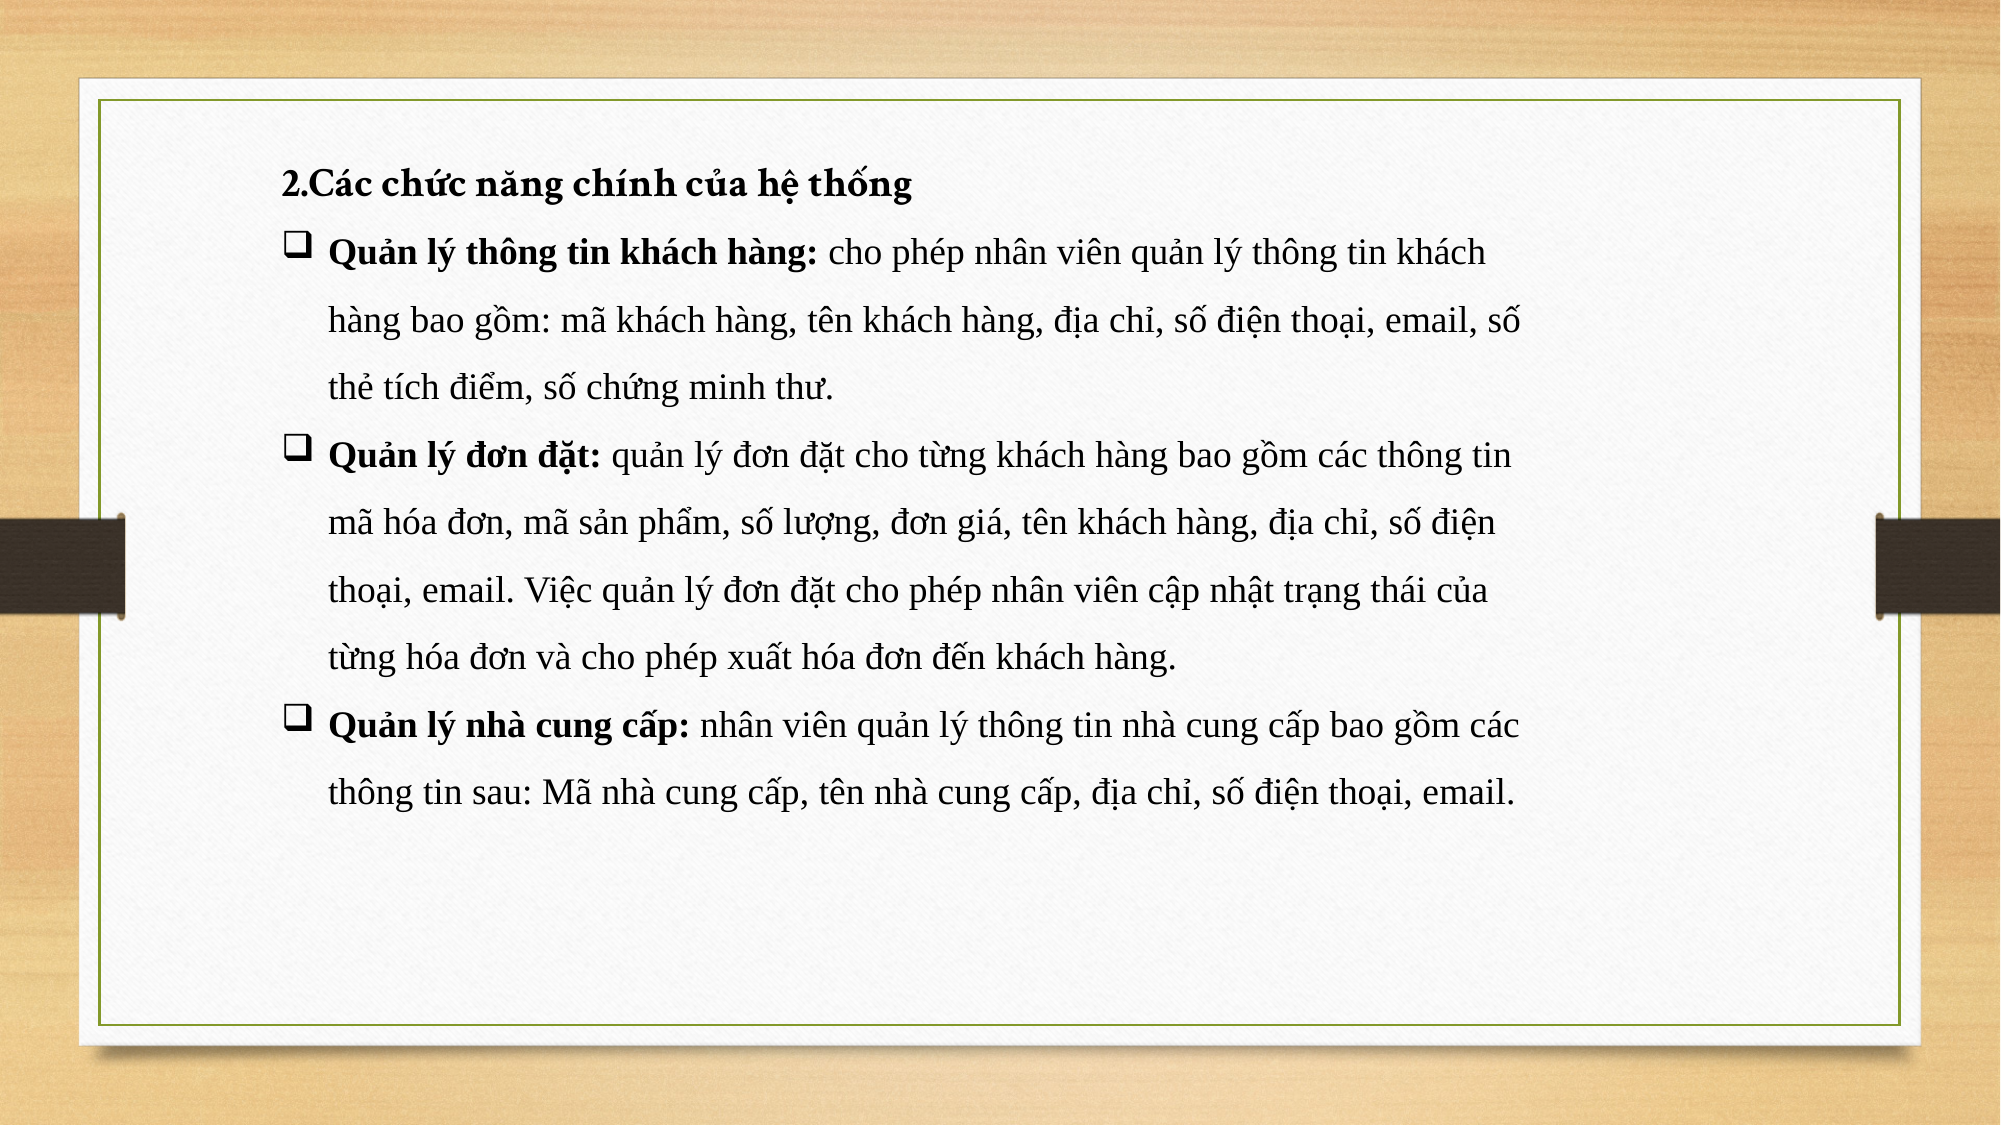

2.Các chức năng chính của hệ thống
Quản lý thông tin khách hàng: cho phép nhân viên quản lý thông tin khách hàng bao gồm: mã khách hàng, tên khách hàng, địa chỉ, số điện thoại, email, số thẻ tích điểm, số chứng minh thư.
Quản lý đơn đặt: quản lý đơn đặt cho từng khách hàng bao gồm các thông tin mã hóa đơn, mã sản phẩm, số lượng, đơn giá, tên khách hàng, địa chỉ, số điện thoại, email. Việc quản lý đơn đặt cho phép nhân viên cập nhật trạng thái của từng hóa đơn và cho phép xuất hóa đơn đến khách hàng.
Quản lý nhà cung cấp: nhân viên quản lý thông tin nhà cung cấp bao gồm các thông tin sau: Mã nhà cung cấp, tên nhà cung cấp, địa chỉ, số điện thoại, email.